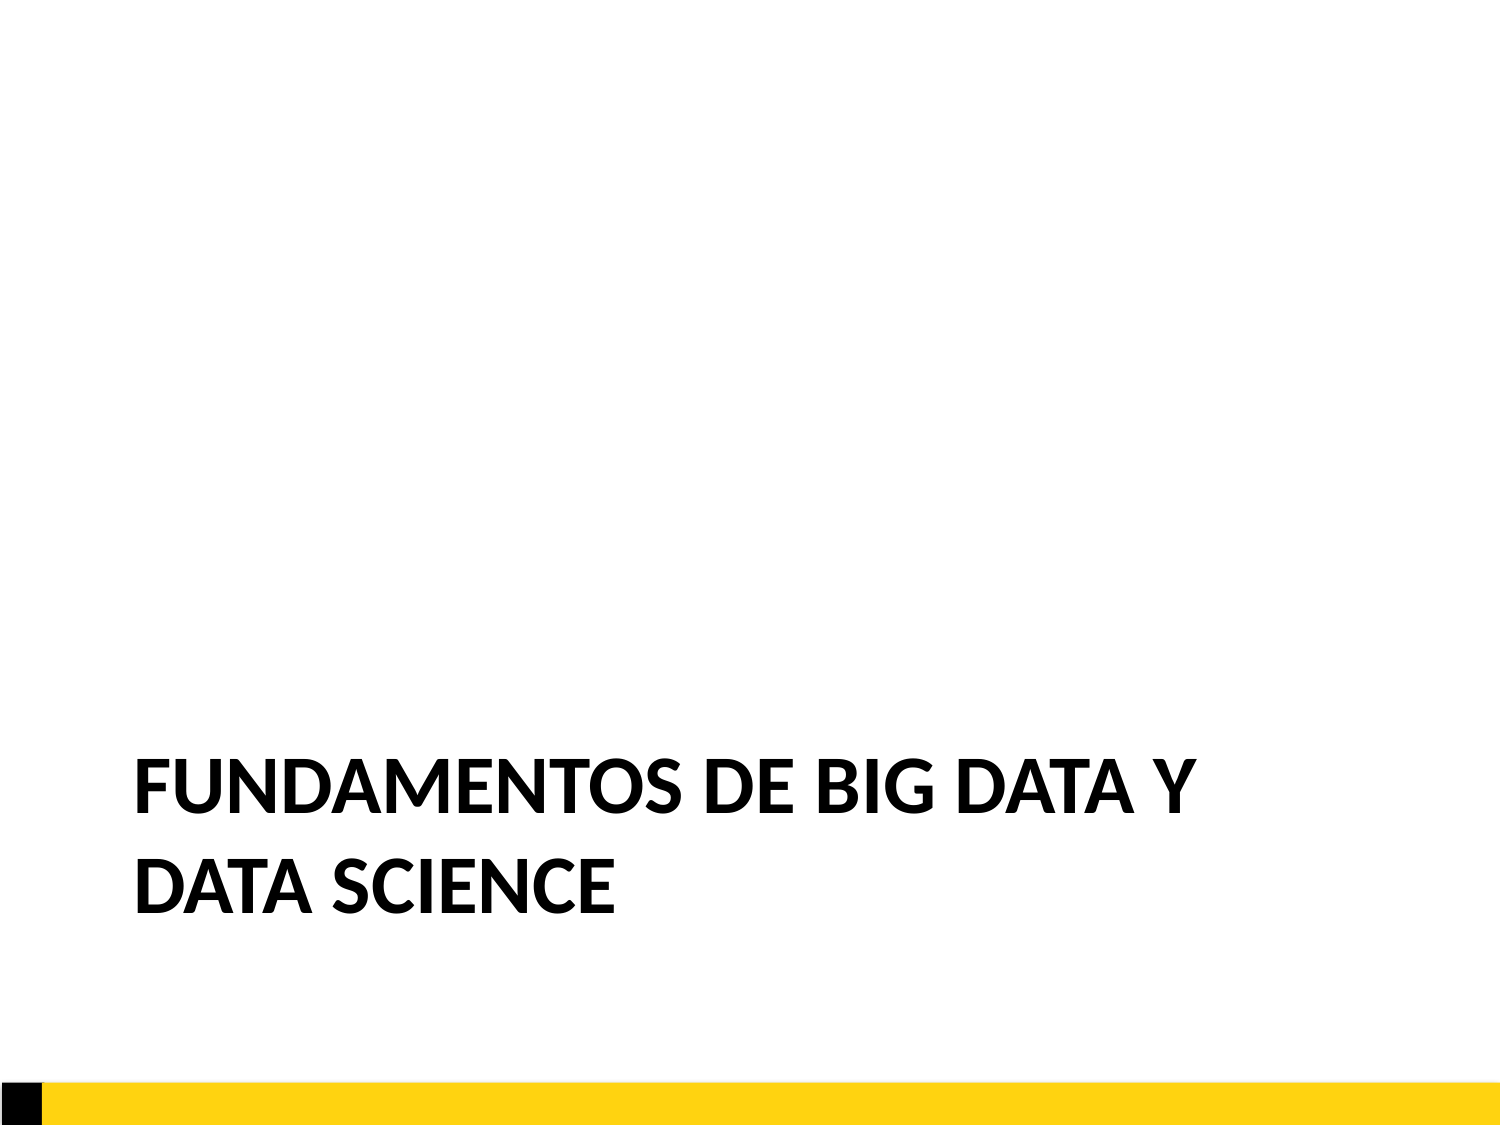

# Fundamentos de big data y data science